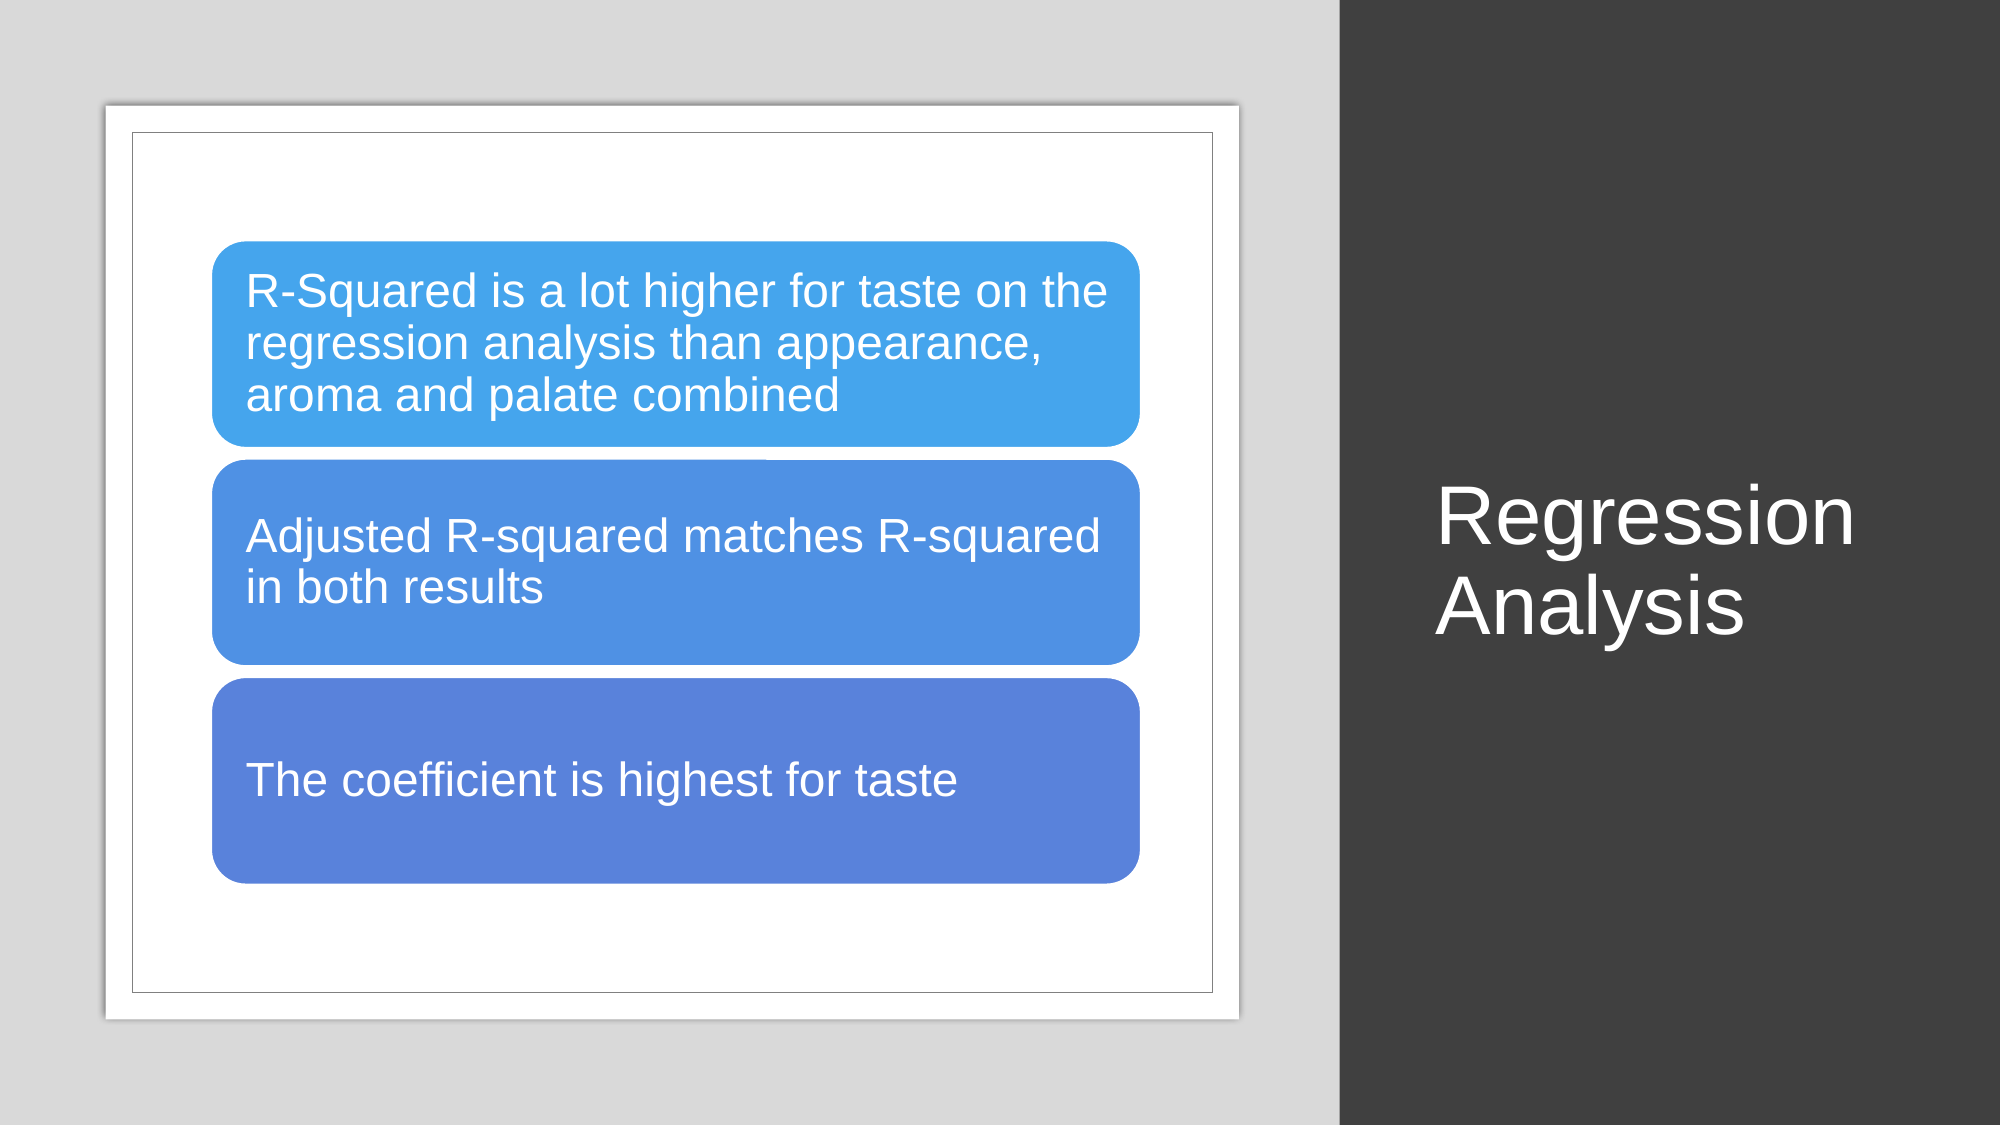

# Regression Analysis

R-Squared is a lot higher for taste on the regression analysis than appearance, aroma and palate combined
Adjusted R-squared matches R-squared in both results
The coefficient is highest for taste